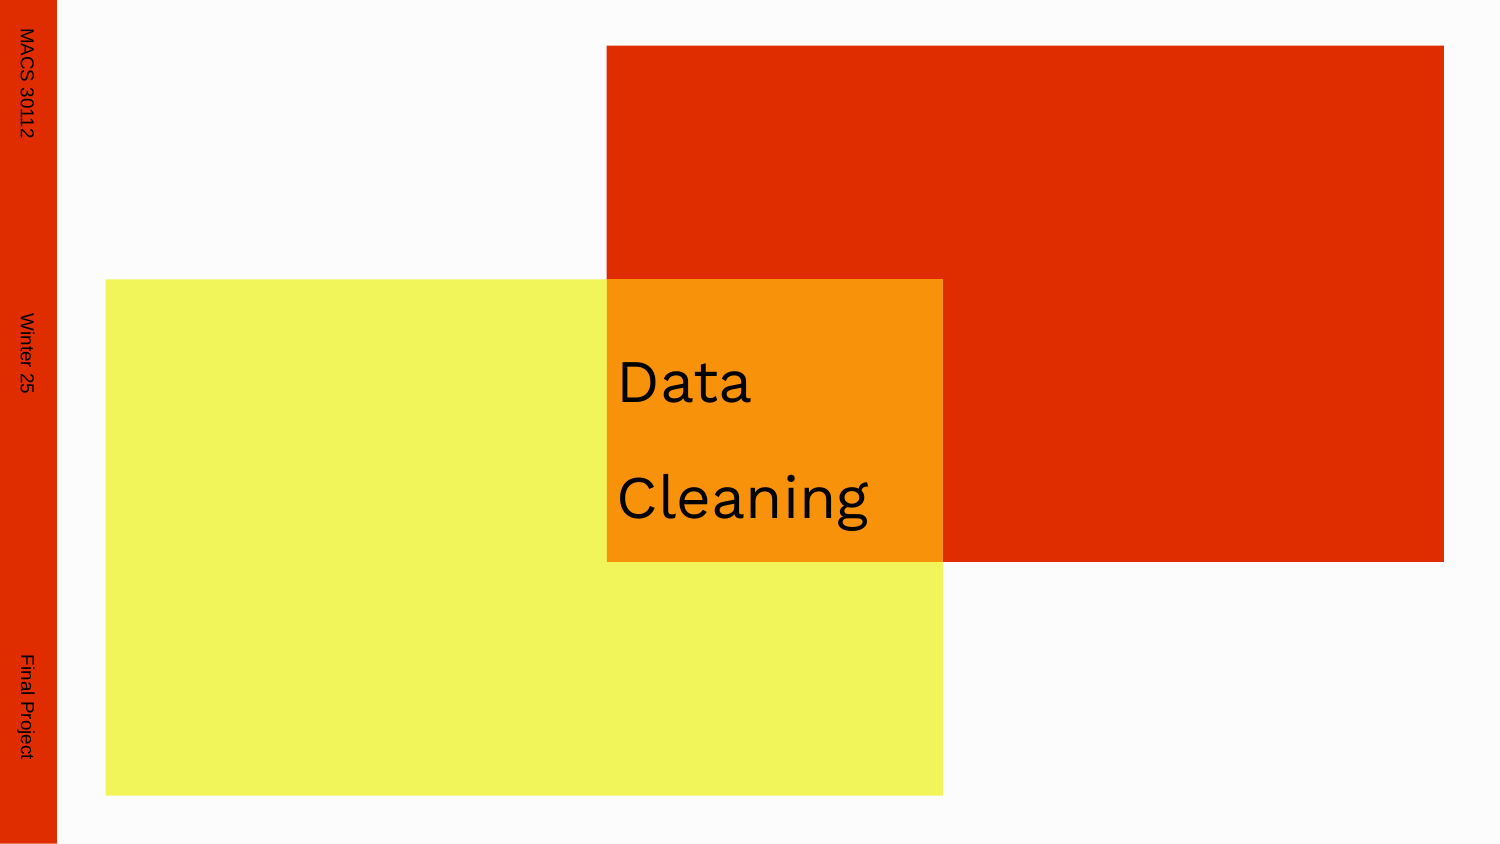

MACS 30112
Data

Cleaning

Winter 25
Final Project